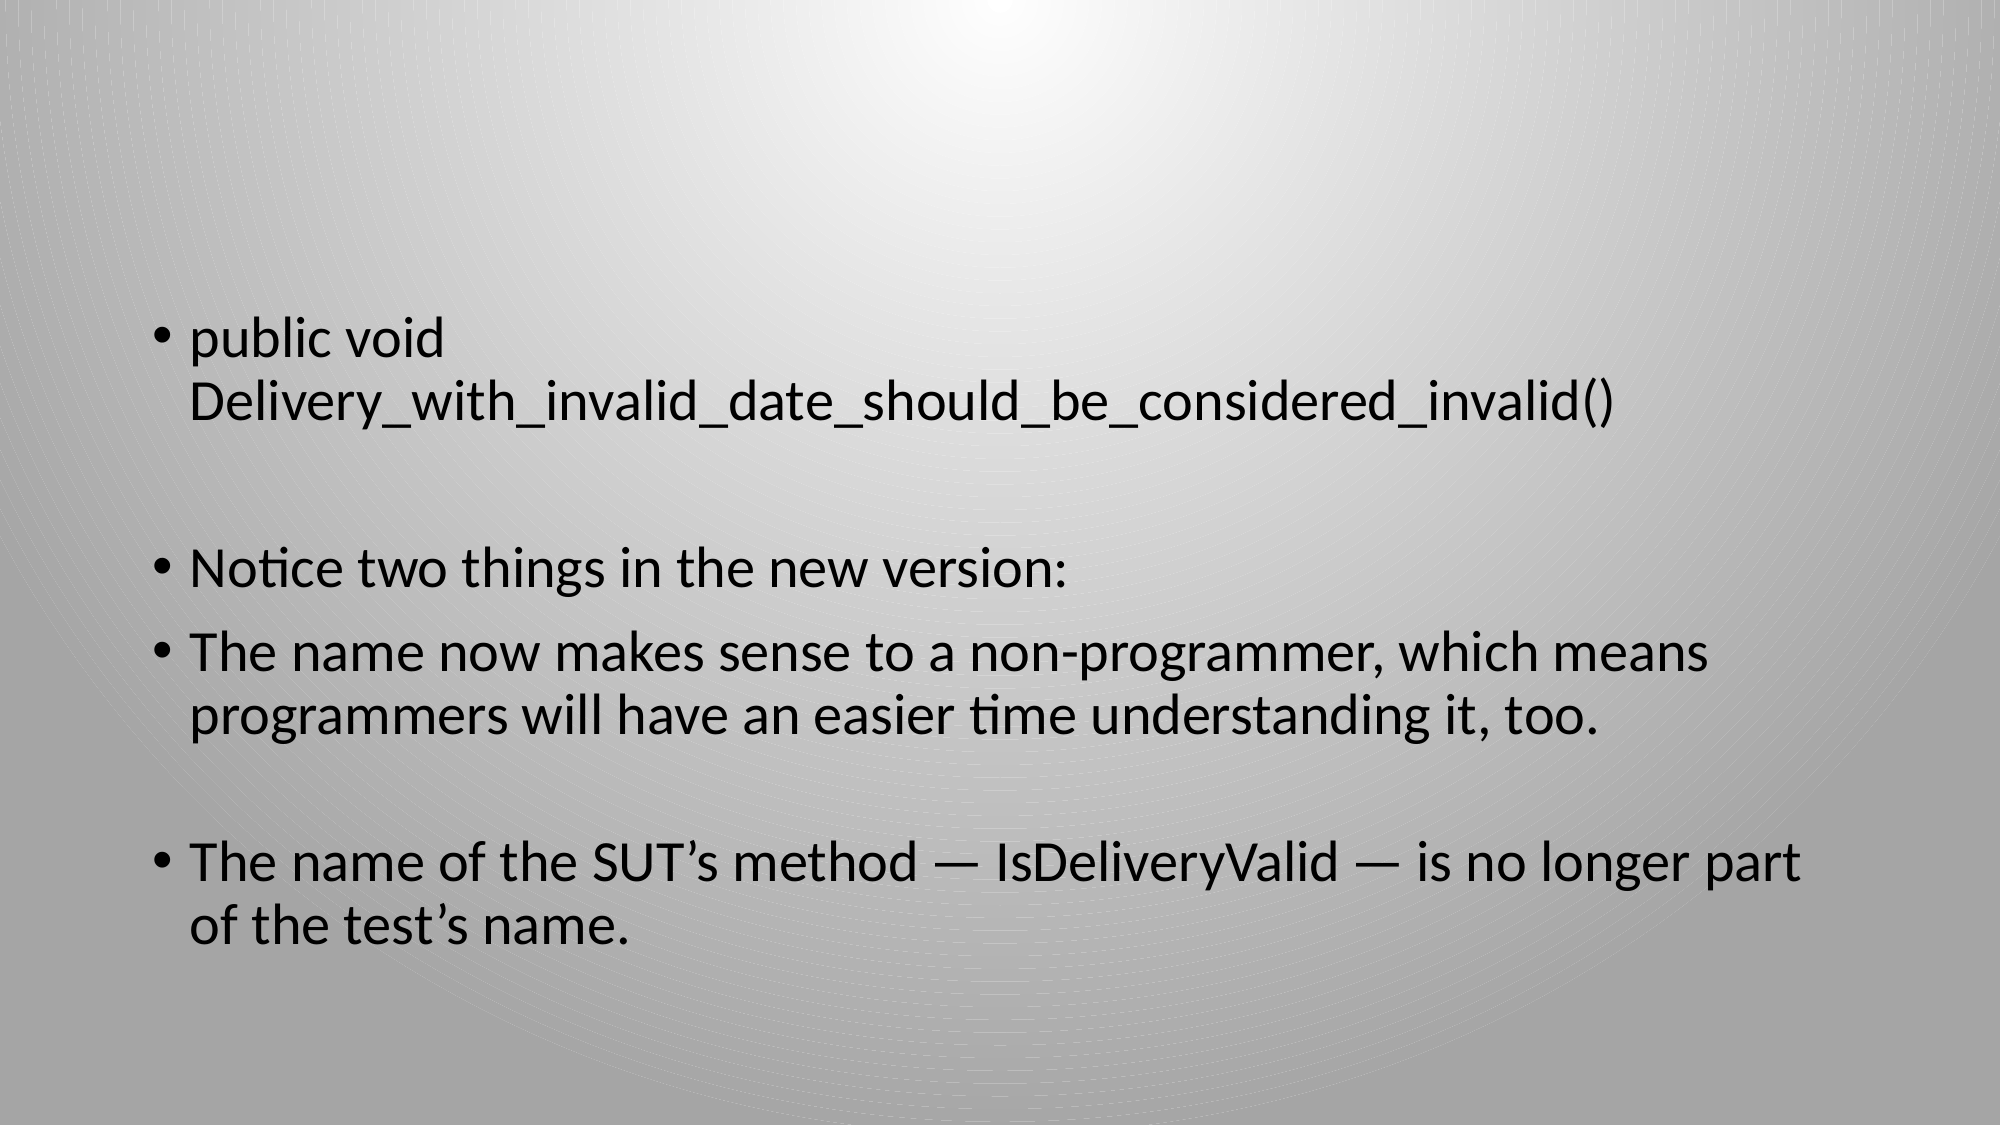

#
public void Delivery_with_invalid_date_should_be_considered_invalid()

Notice two things in the new version:
The name now makes sense to a non-programmer, which means programmers will have an easier time understanding it, too.
The name of the SUT’s method — IsDeliveryValid — is no longer part of the test’s name.